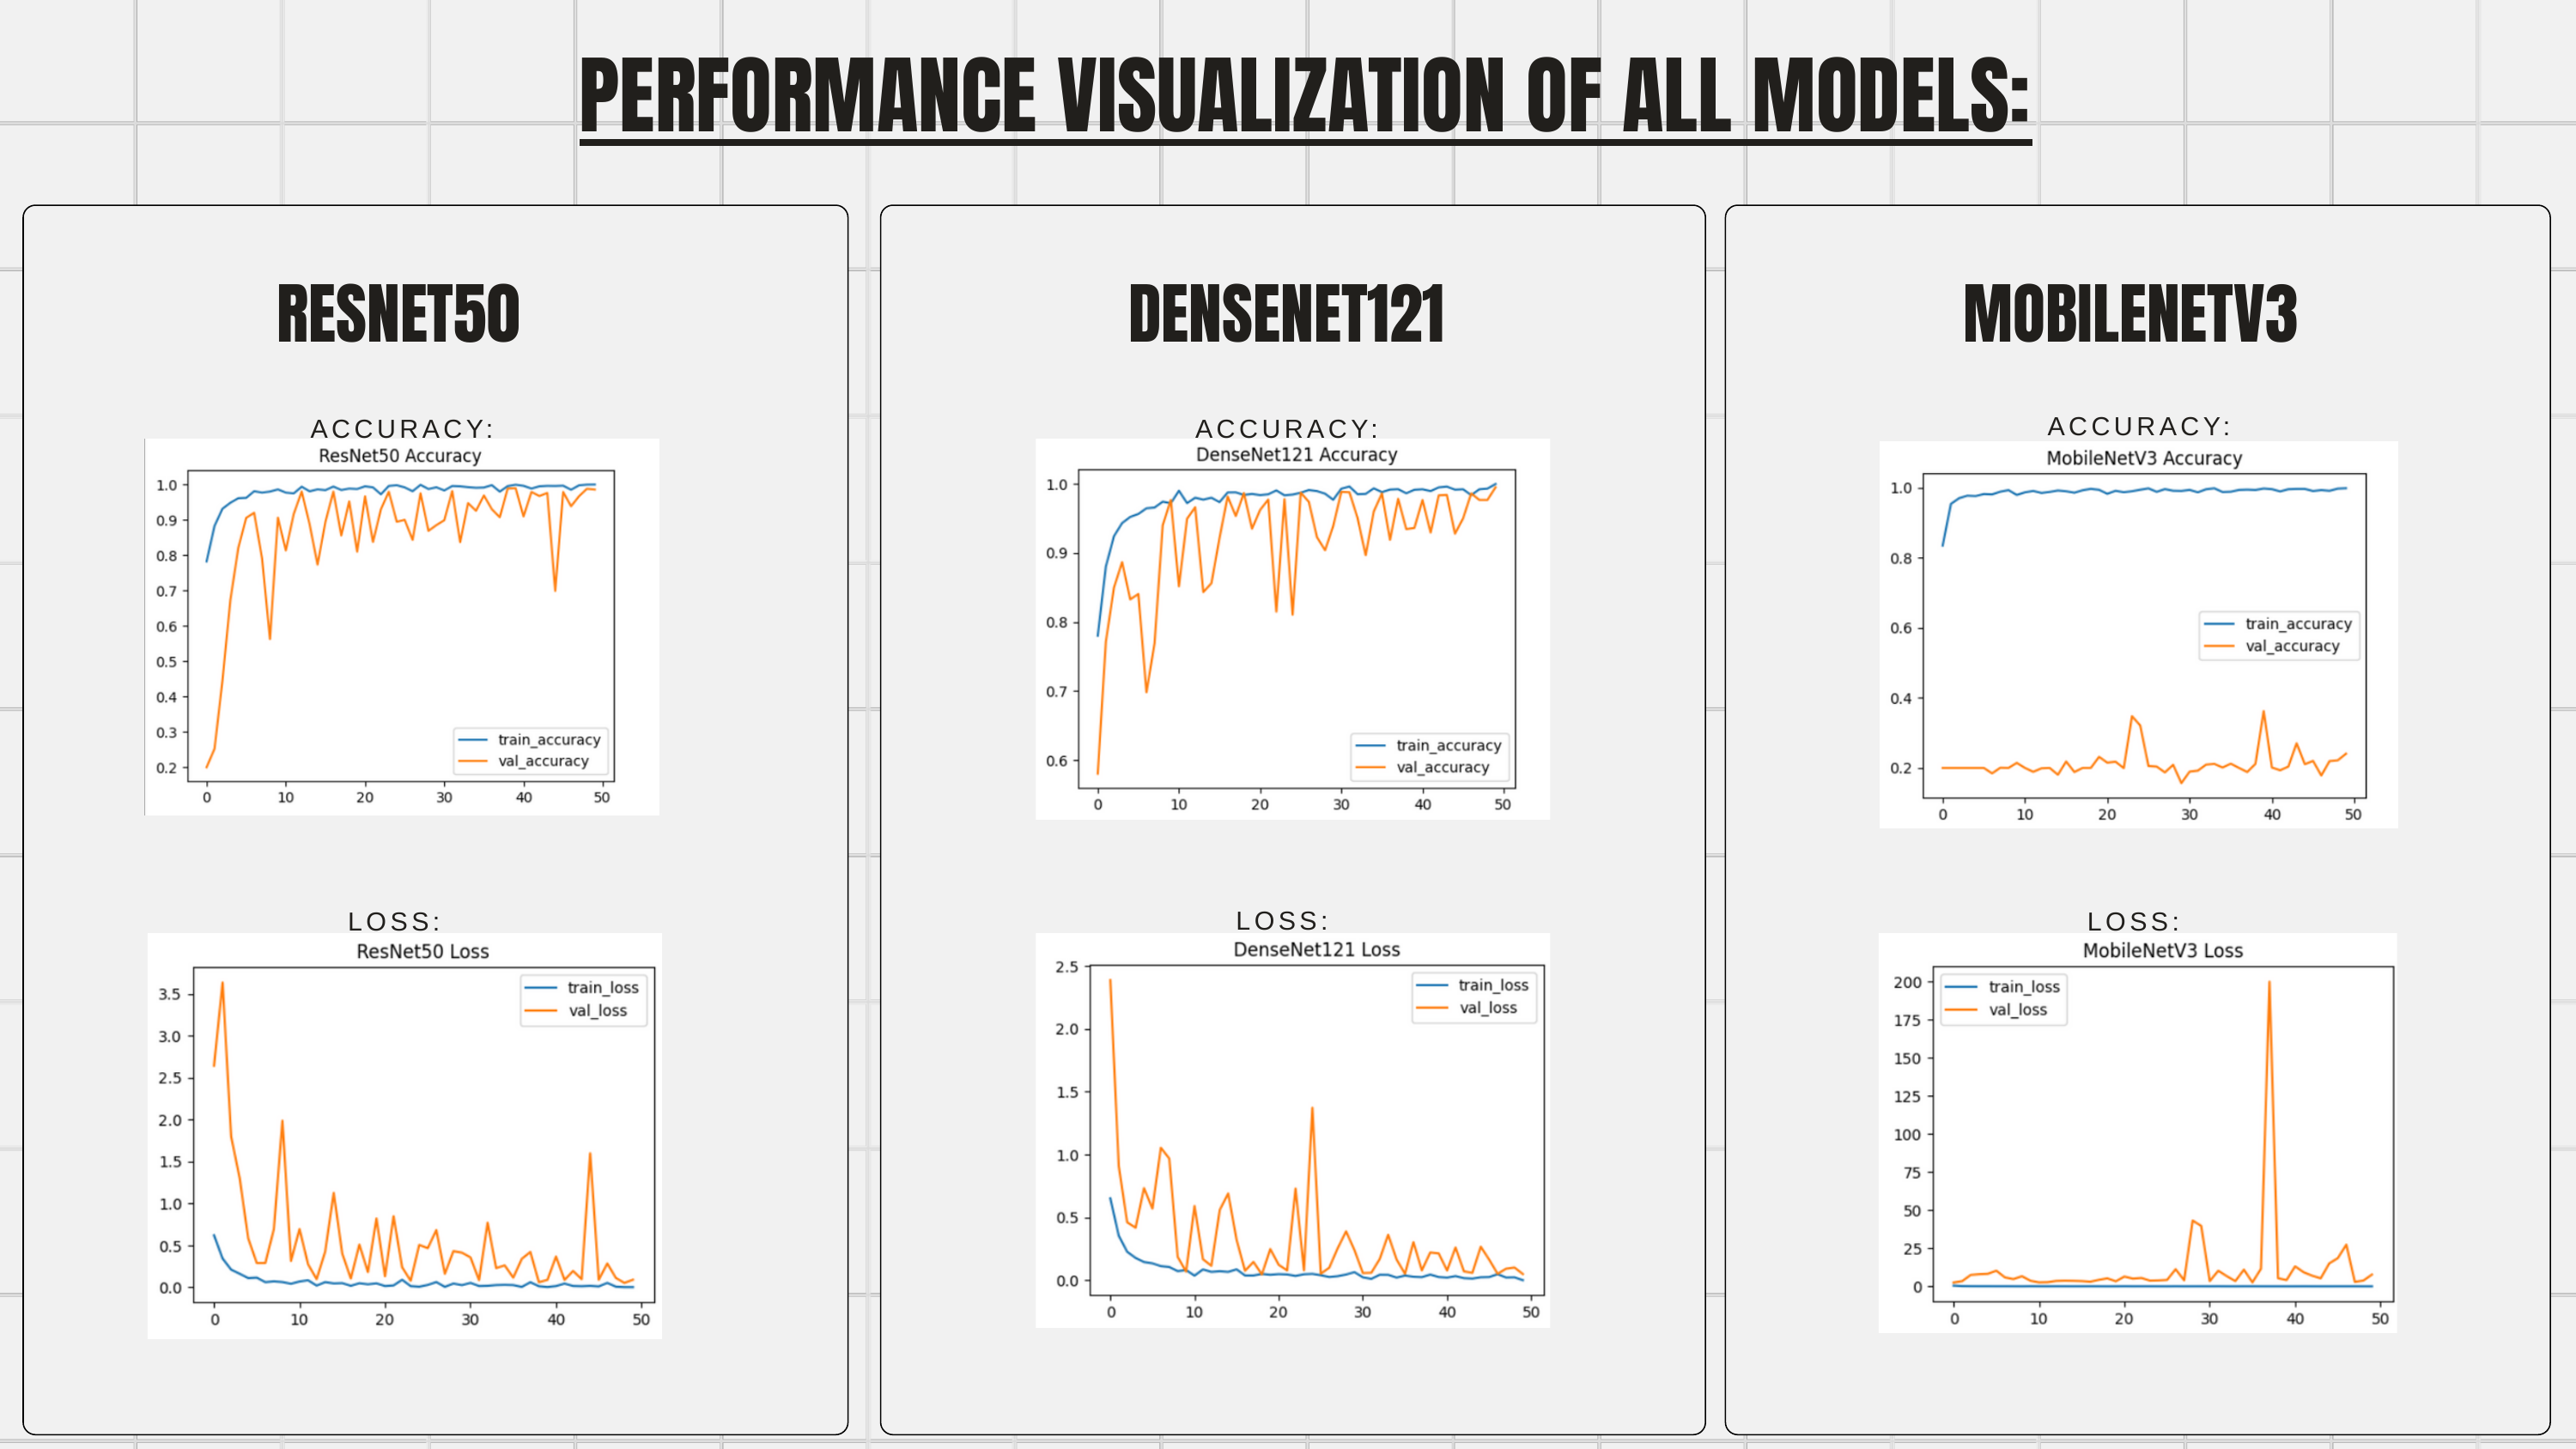

PERFORMANCE VISUALIZATION OF ALL MODELS:

RESNET50
DENSENET121
MOBILENETV3
ACCURACY:
ACCURACY:
ACCURACY:

LOSS:
LOSS:
LOSS: